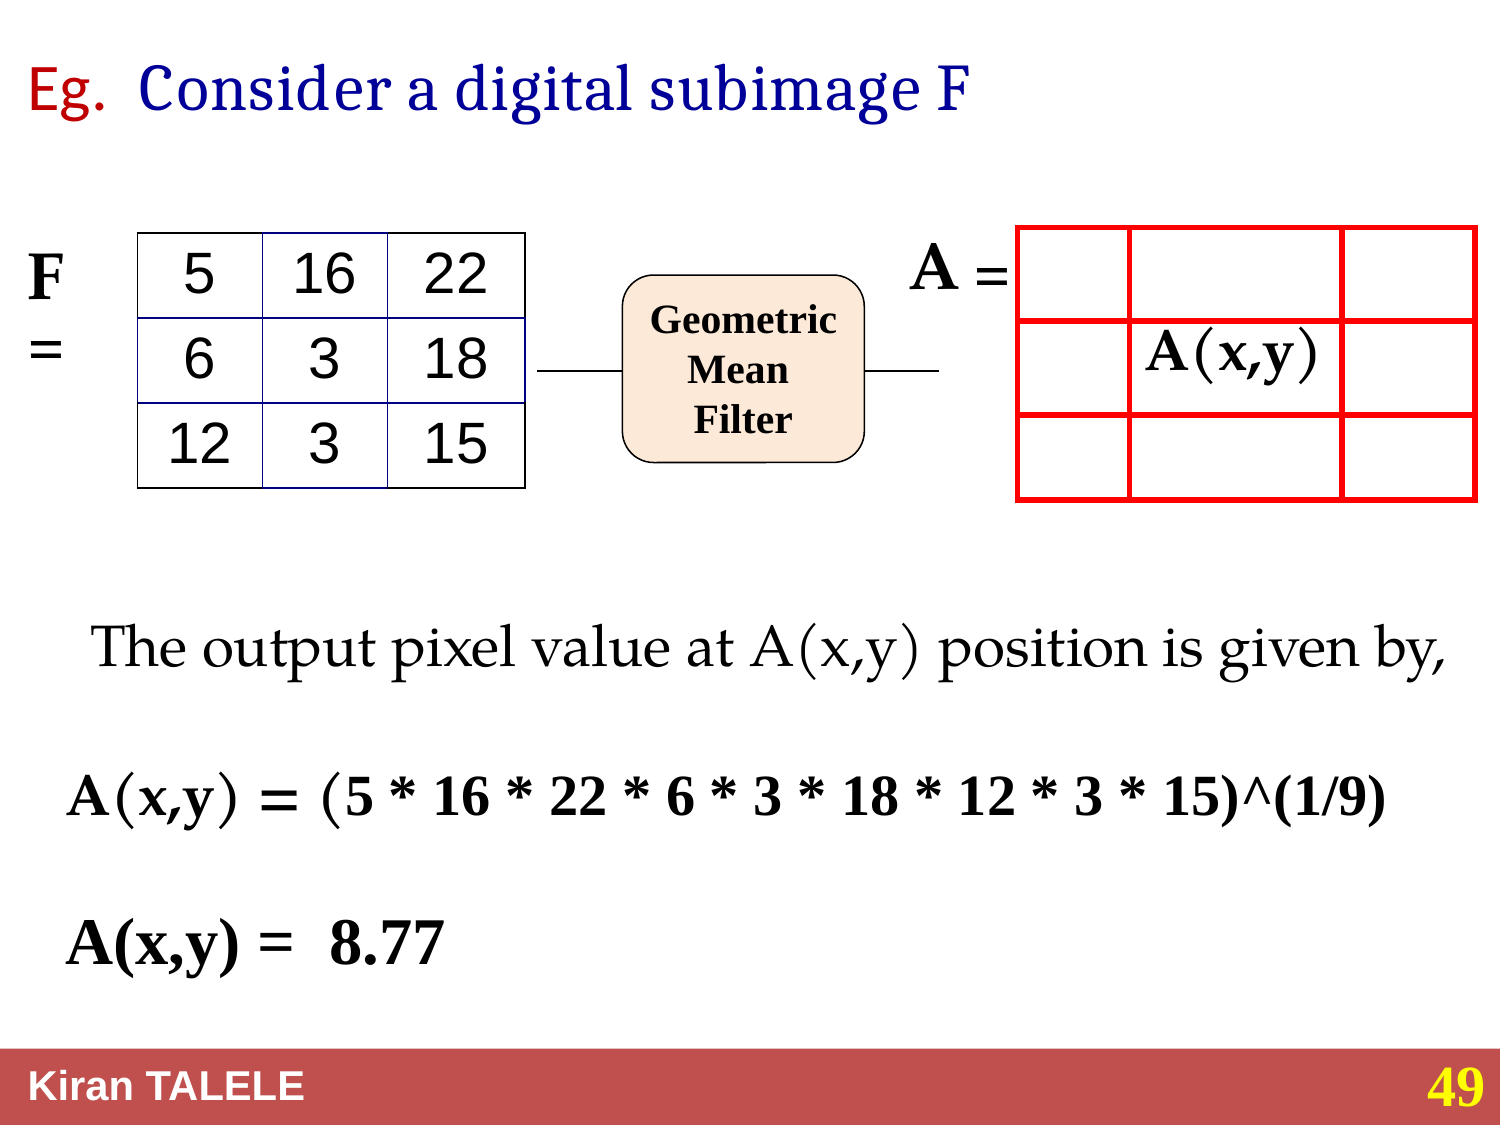

Eg.  Consider a digital subimage F
A =
F =
|  |  |  |
| --- | --- | --- |
|  | A(x,y) |  |
|  |  |  |
| 5 | 16 | 22 |
| --- | --- | --- |
| 6 | 3 | 18 |
| 12 | 3 | 15 |
Geometric Mean  Filter
The output pixel value at A(x,y) position is given by,

A(x,y) = (5 * 16 * 22 * 6 * 3 * 18 * 12 * 3 * 15)^(1/9)

A(x,y) =  8.77
49

Kiran TALELE